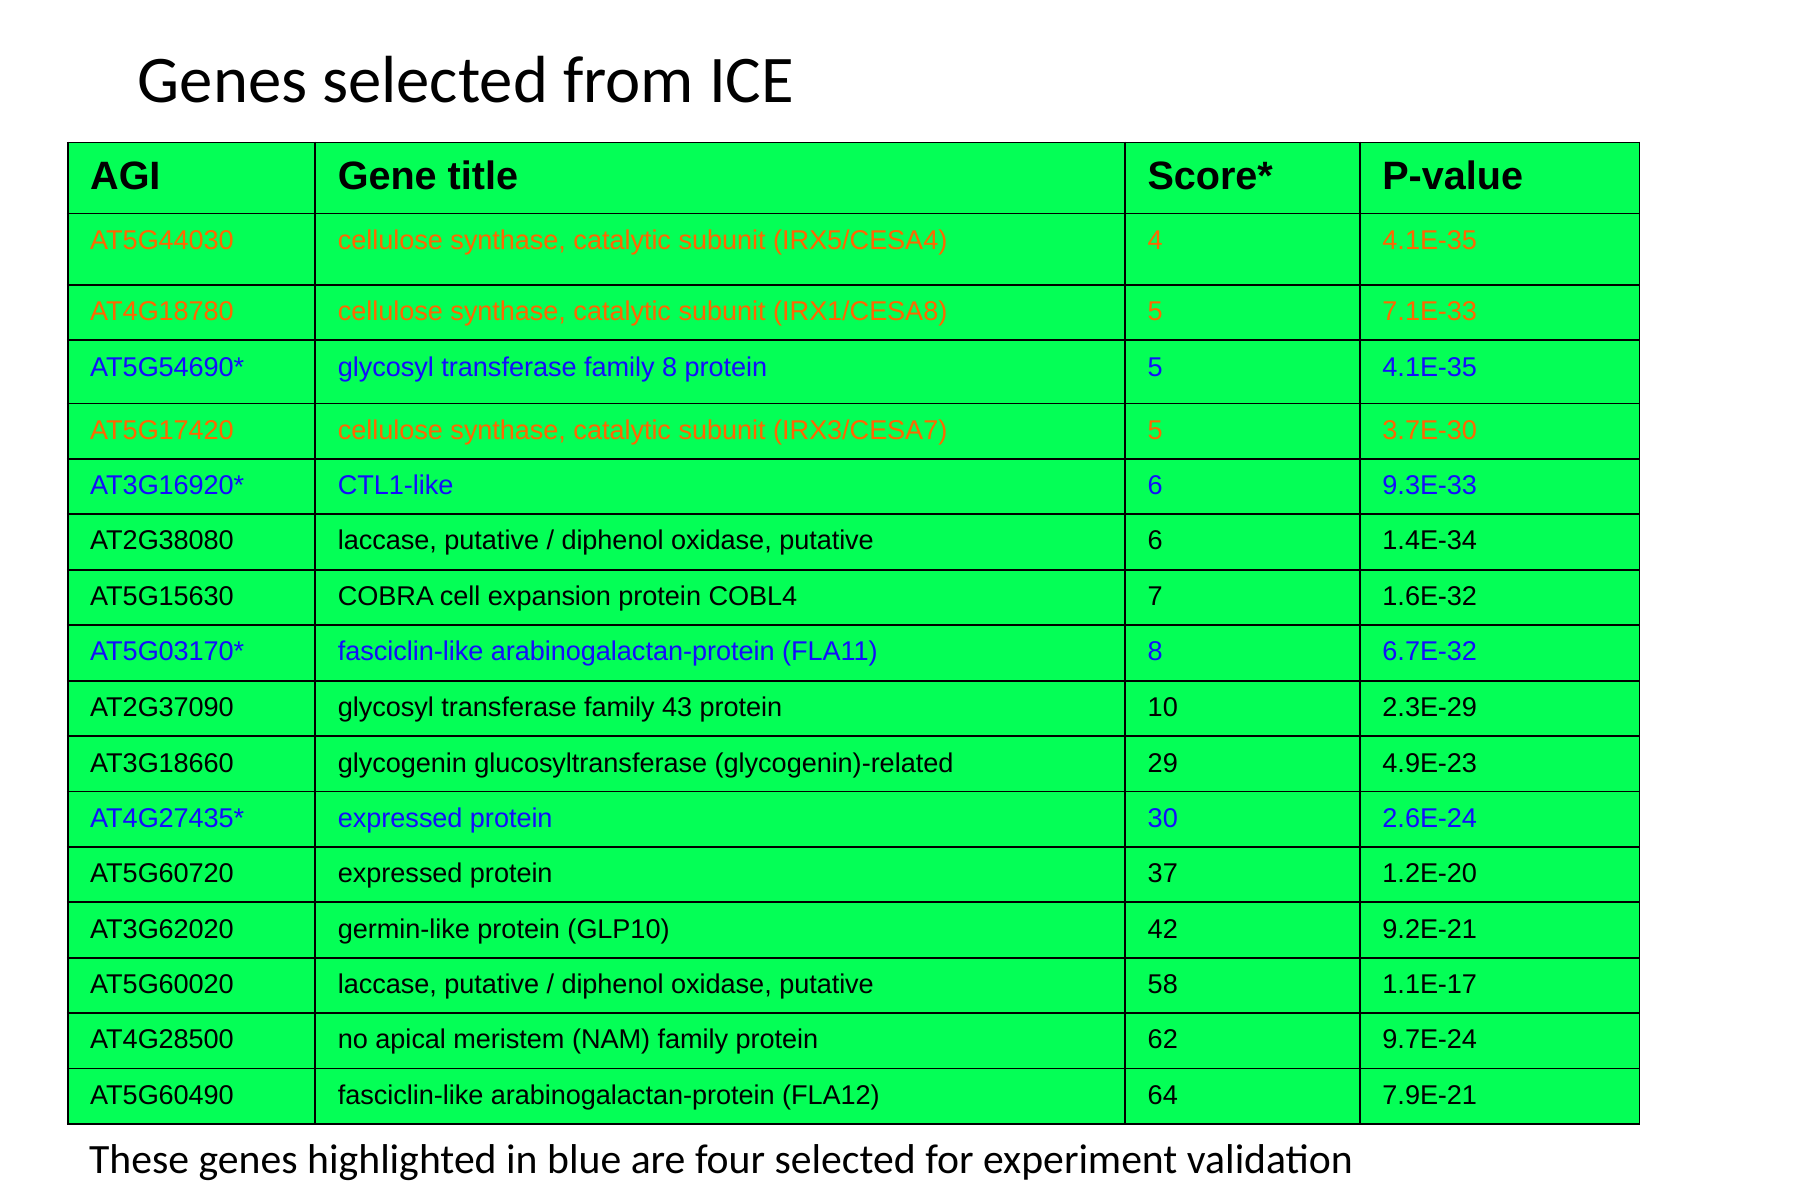

Genes selected from ICE
| AGI | Gene title | Score\* | P-value |
| --- | --- | --- | --- |
| AT5G44030 | cellulose synthase, catalytic subunit (IRX5/CESA4) | 4 | 4.1E-35 |
| AT4G18780 | cellulose synthase, catalytic subunit (IRX1/CESA8) | 5 | 7.1E-33 |
| AT5G54690\* | glycosyl transferase family 8 protein | 5 | 4.1E-35 |
| AT5G17420 | cellulose synthase, catalytic subunit (IRX3/CESA7) | 5 | 3.7E-30 |
| AT3G16920\* | CTL1-like | 6 | 9.3E-33 |
| AT2G38080 | laccase, putative / diphenol oxidase, putative | 6 | 1.4E-34 |
| AT5G15630 | COBRA cell expansion protein COBL4 | 7 | 1.6E-32 |
| AT5G03170\* | fasciclin-like arabinogalactan-protein (FLA11) | 8 | 6.7E-32 |
| AT2G37090 | glycosyl transferase family 43 protein | 10 | 2.3E-29 |
| AT3G18660 | glycogenin glucosyltransferase (glycogenin)-related | 29 | 4.9E-23 |
| AT4G27435\* | expressed protein | 30 | 2.6E-24 |
| AT5G60720 | expressed protein | 37 | 1.2E-20 |
| AT3G62020 | germin-like protein (GLP10) | 42 | 9.2E-21 |
| AT5G60020 | laccase, putative / diphenol oxidase, putative | 58 | 1.1E-17 |
| AT4G28500 | no apical meristem (NAM) family protein | 62 | 9.7E-24 |
| AT5G60490 | fasciclin-like arabinogalactan-protein (FLA12) | 64 | 7.9E-21 |
These genes highlighted in blue are four selected for experiment validation